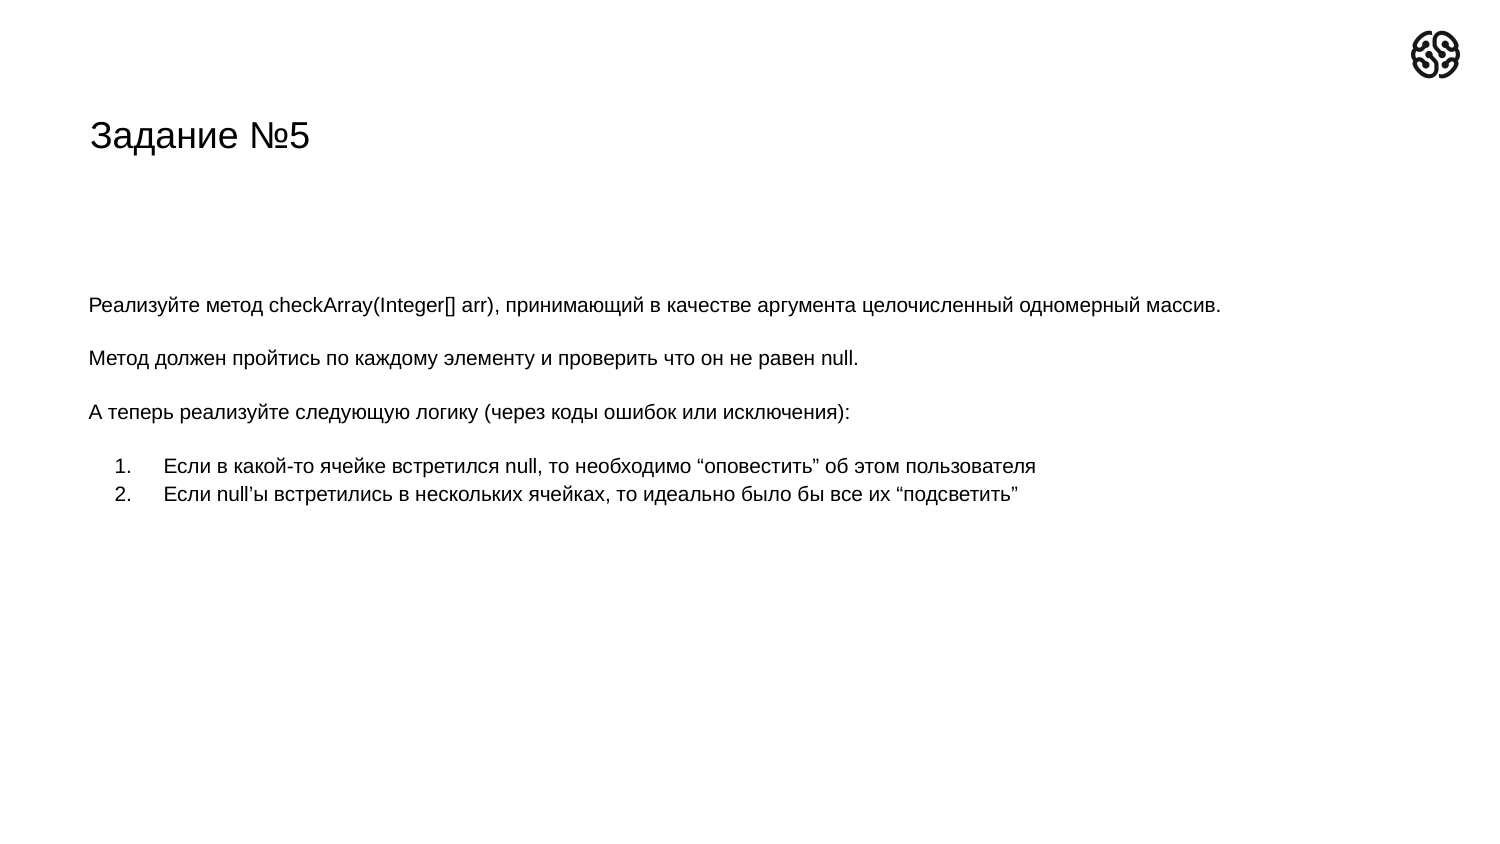

# Задание №5
Реализуйте метод checkArray(Integer[] arr), принимающий в качестве аргумента целочисленный одномерный массив.
Метод должен пройтись по каждому элементу и проверить что он не равен null.
А теперь реализуйте следующую логику (через коды ошибок или исключения):
Если в какой-то ячейке встретился null, то необходимо “оповестить” об этом пользователя
Если null’ы встретились в нескольких ячейках, то идеально было бы все их “подсветить”